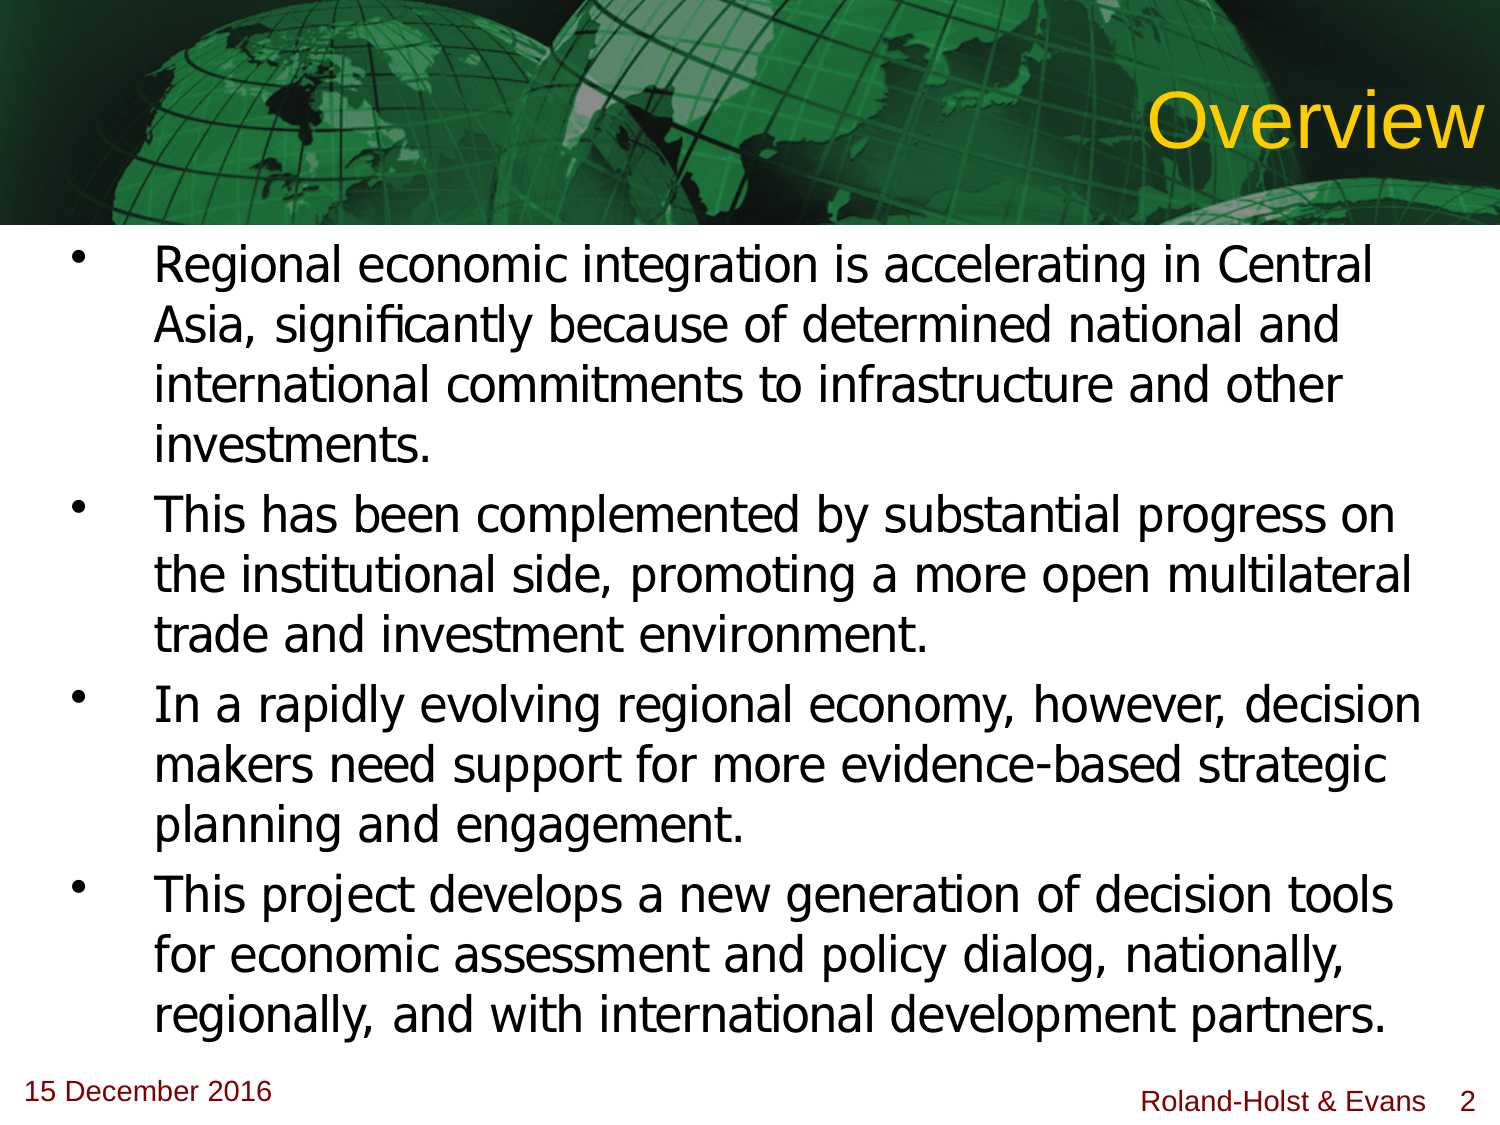

# Overview
Regional economic integration is accelerating in Central Asia, significantly because of determined national and international commitments to infrastructure and other investments.
This has been complemented by substantial progress on the institutional side, promoting a more open multilateral trade and investment environment.
In a rapidly evolving regional economy, however, decision makers need support for more evidence-based strategic planning and engagement.
This project develops a new generation of decision tools for economic assessment and policy dialog, nationally, regionally, and with international development partners.